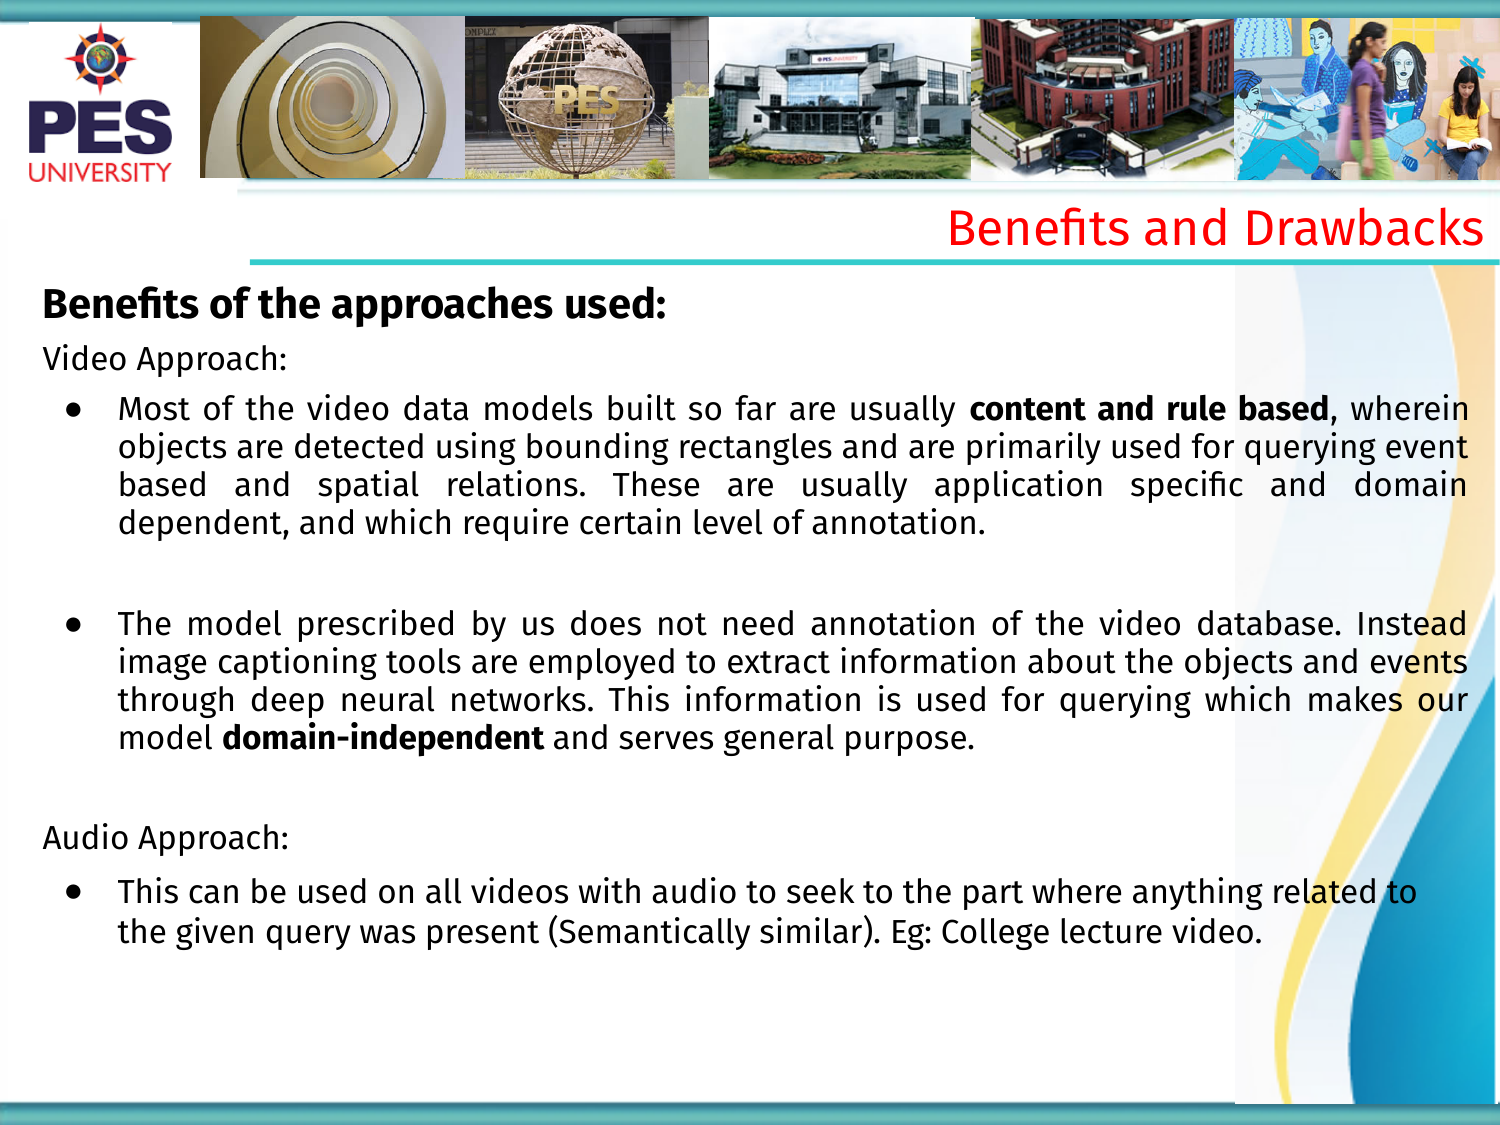

Benefits and Drawbacks

Benefits of the approaches used:
Video Approach:
Most of the video data models built so far are usually content and rule based, wherein objects are detected using bounding rectangles and are primarily used for querying event based and spatial relations. These are usually application specific and domain dependent, and which require certain level of annotation.

The model prescribed by us does not need annotation of the video database. Instead image captioning tools are employed to extract information about the objects and events through deep neural networks. This information is used for querying which makes our model domain-independent and serves general purpose.

Audio Approach:
This can be used on all videos with audio to seek to the part where anything related to the given query was present (Semantically similar). Eg: College lecture video.